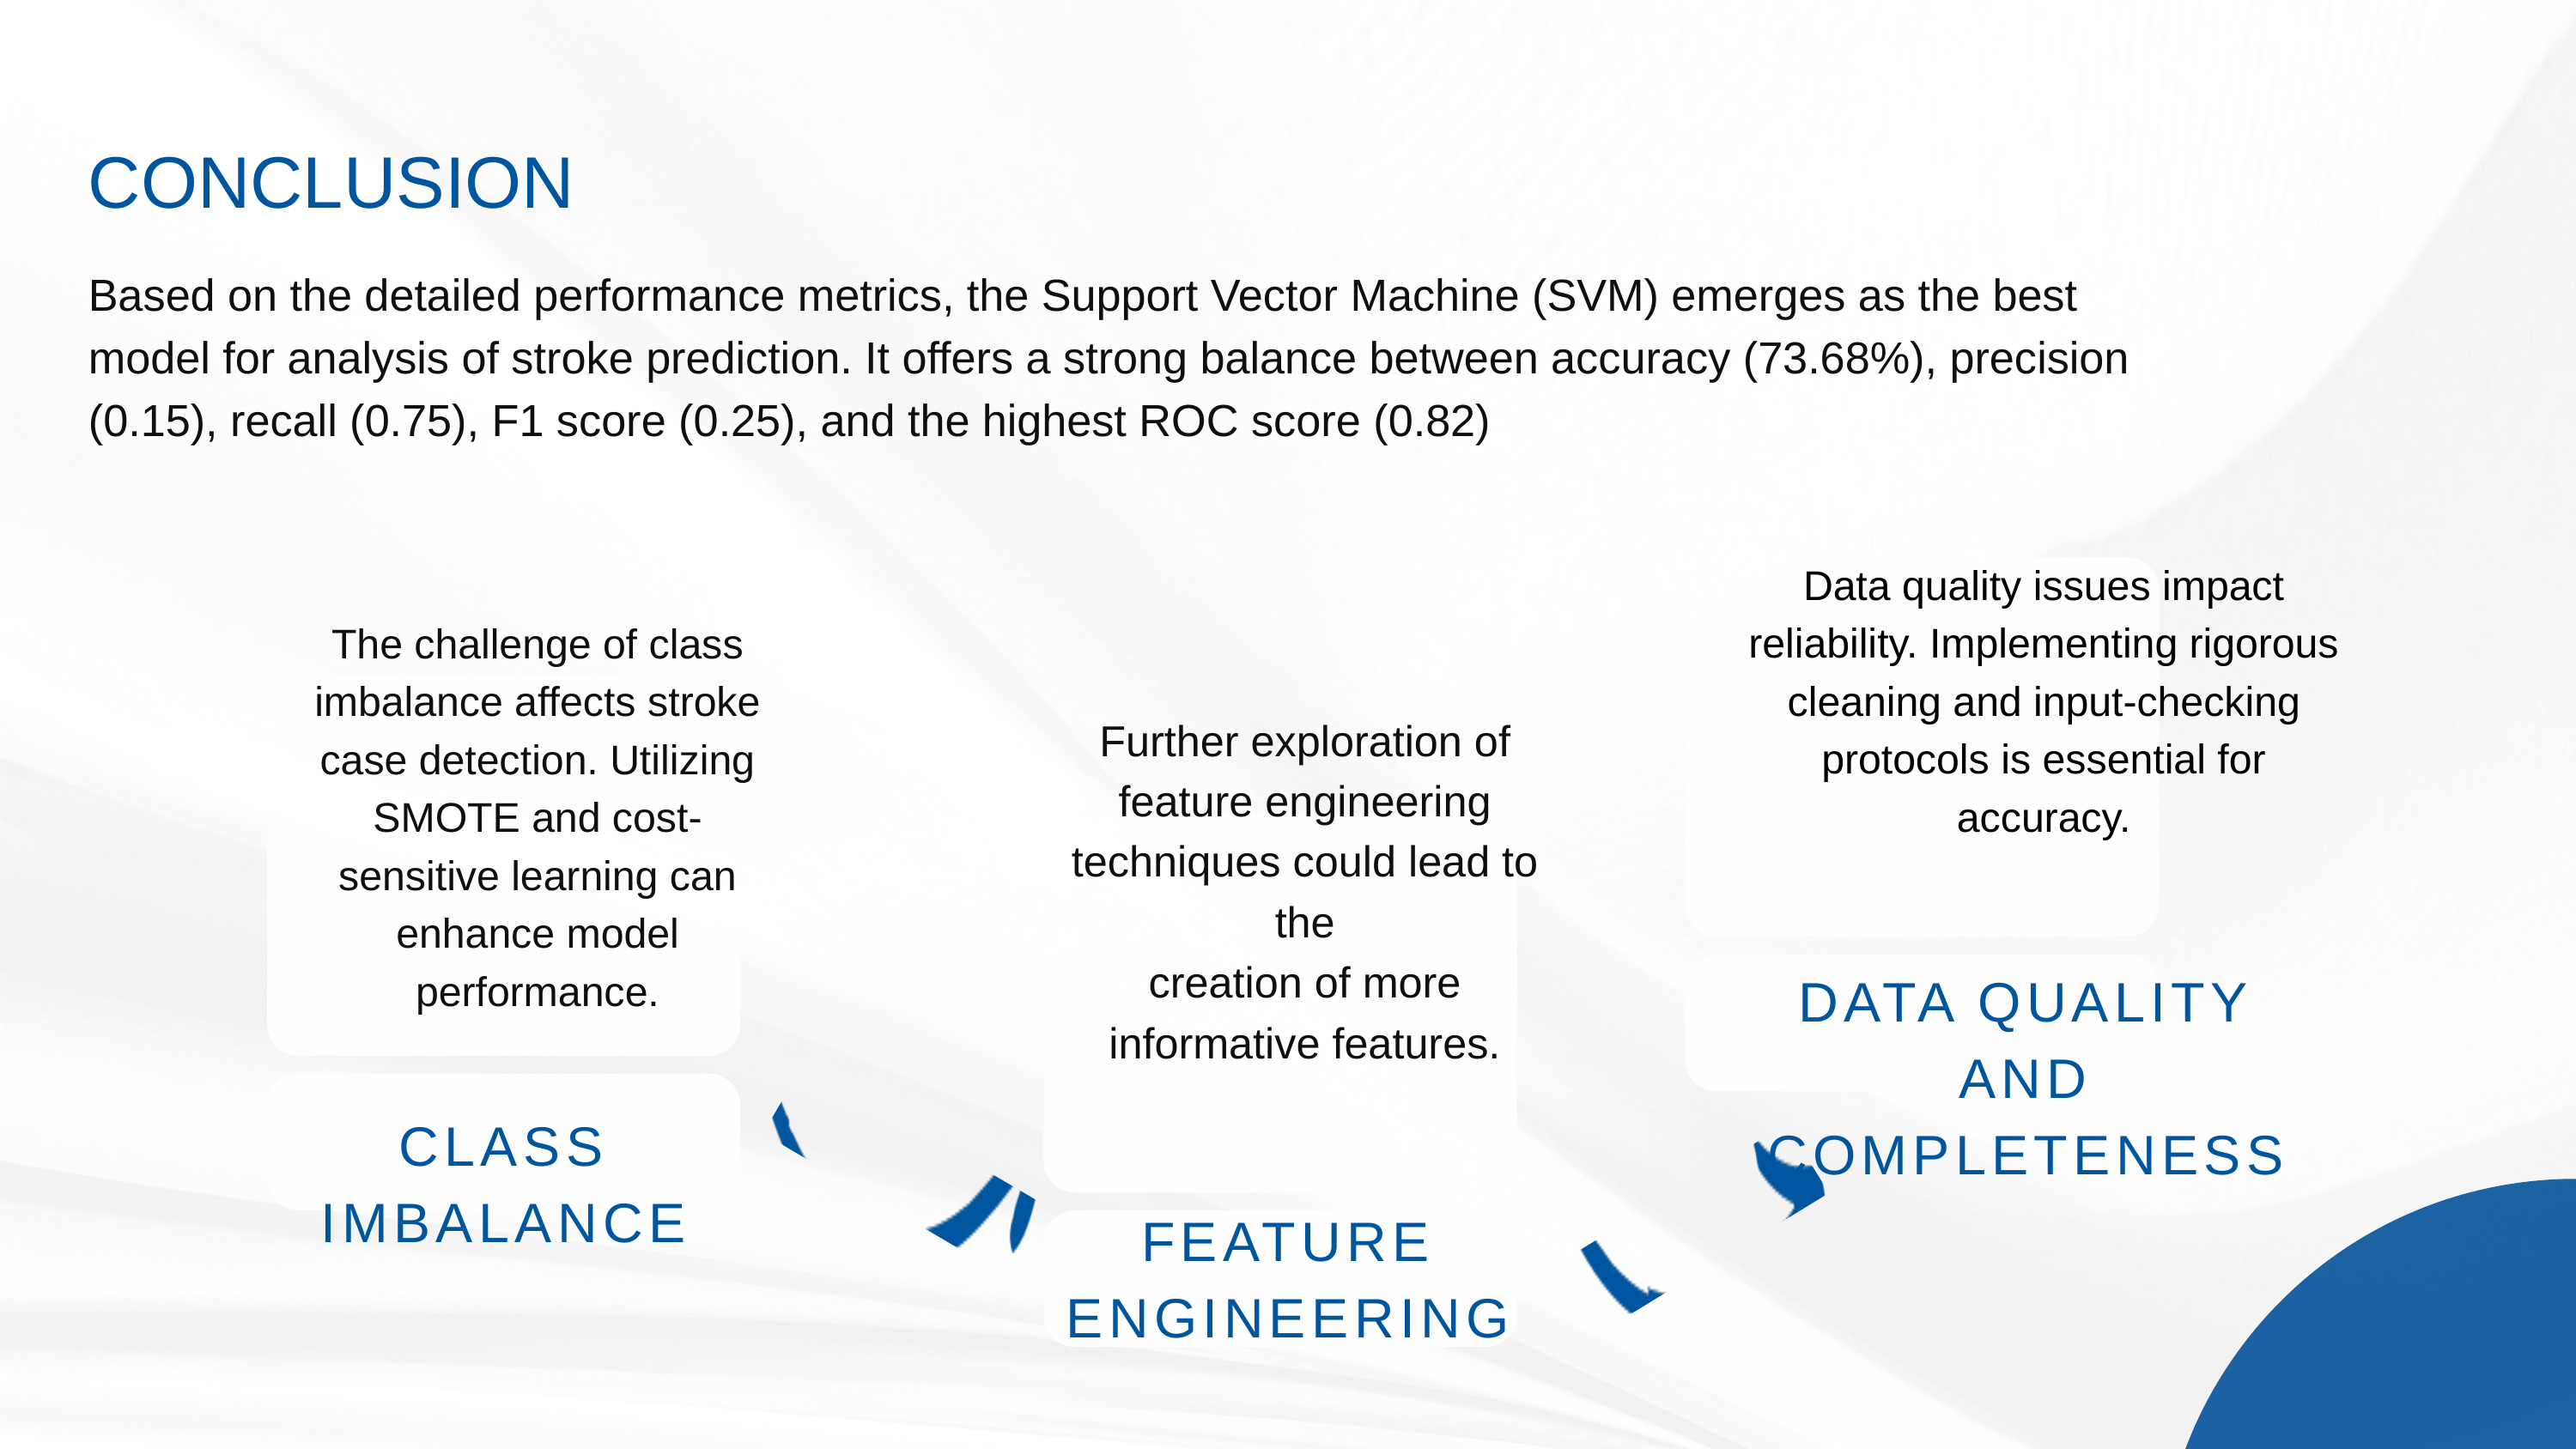

CONCLUSION

Based on the detailed performance metrics, the Support Vector Machine (SVM) emerges as the best model for analysis of stroke prediction. It offers a strong balance between accuracy (73.68%), precision (0.15), recall (0.75), F1 score (0.25), and the highest ROC score (0.82)

Data quality issues impact reliability. Implementing rigorous cleaning and input-checking protocols is essential for accuracy.

The challenge of class imbalance affects stroke case detection. Utilizing SMOTE and cost-sensitive learning can enhance model performance.

Further exploration of feature engineering techniques could lead to the
creation of more informative features.

DATA QUALITY AND COMPLETENESS

CLASS IMBALANCE

FEATURE ENGINEERING